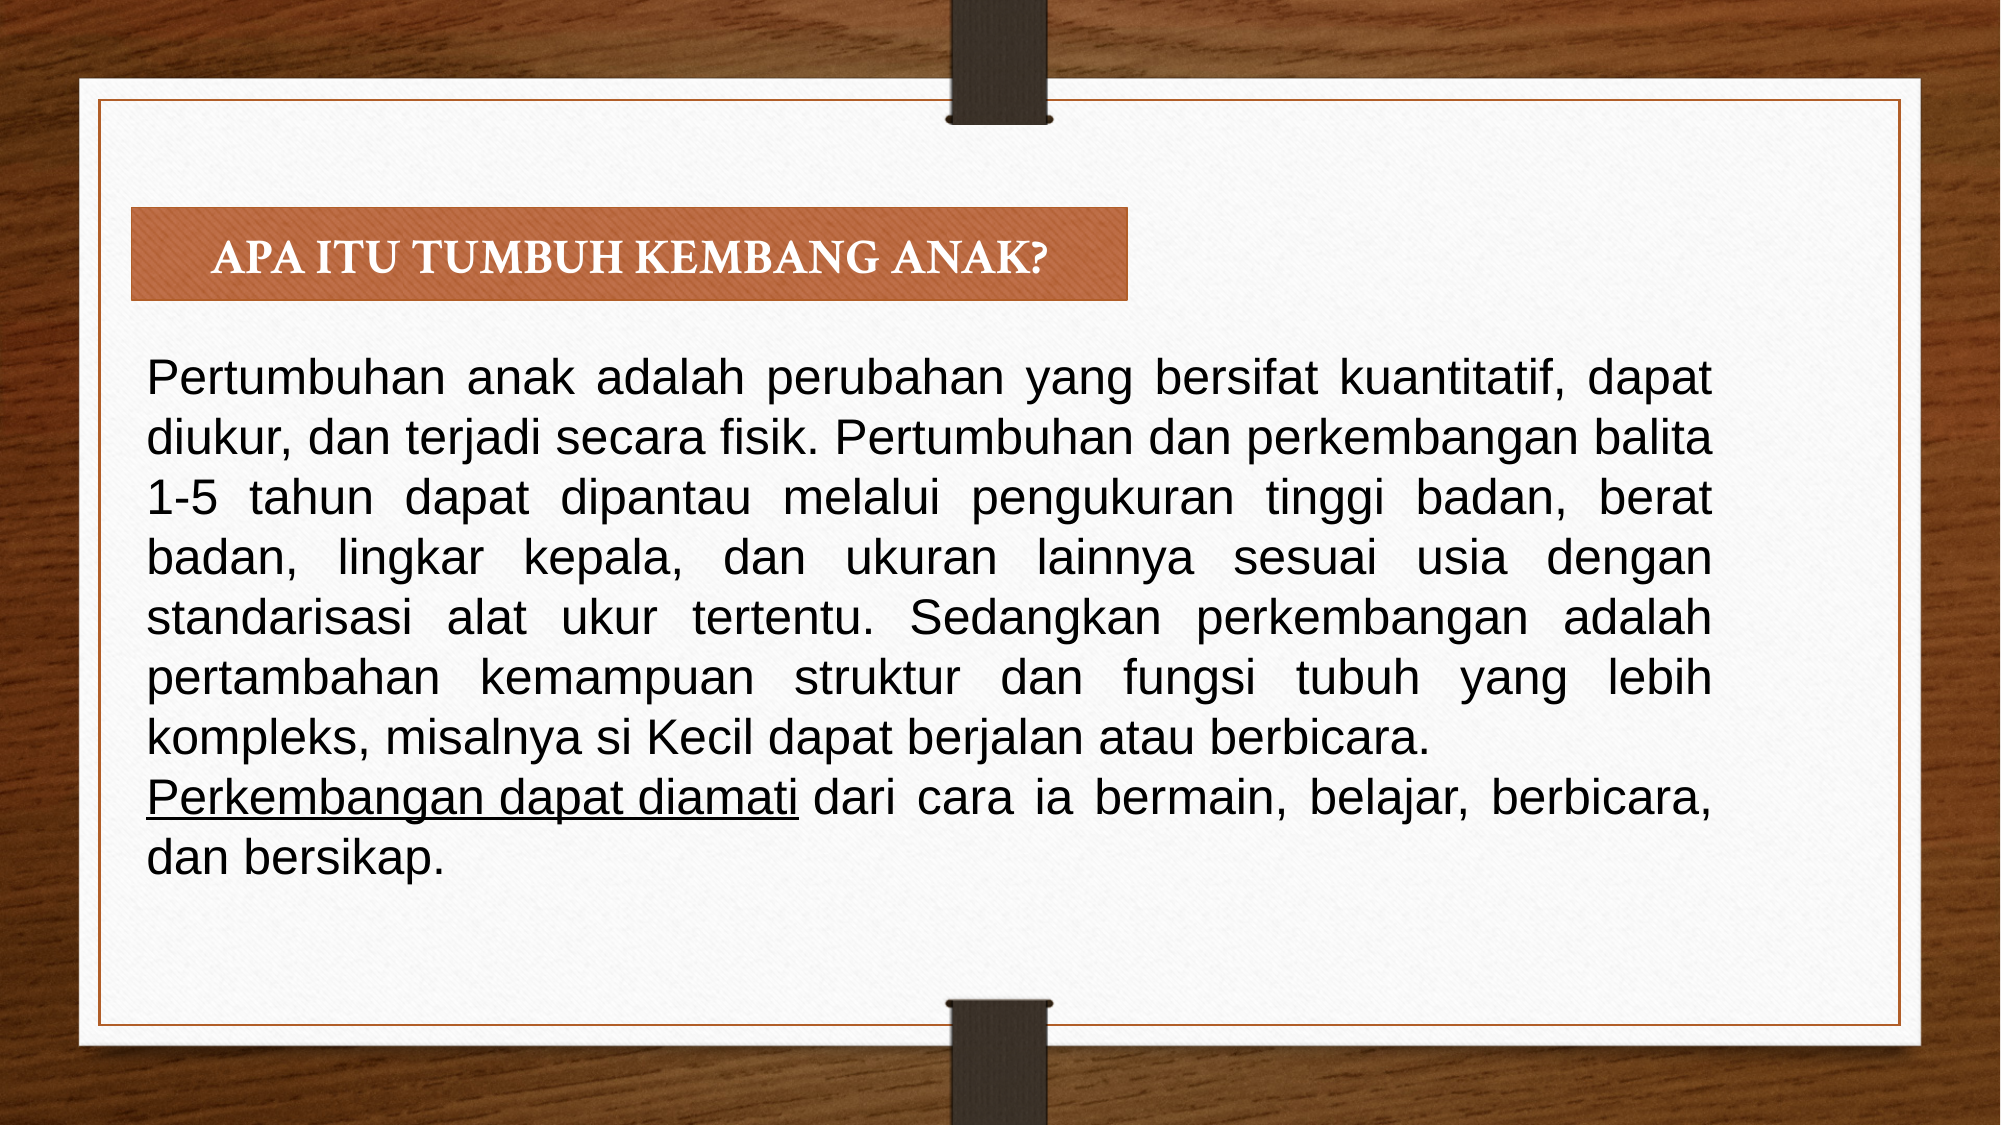

APA ITU TUMBUH KEMBANG ANAK?
Pertumbuhan anak adalah perubahan yang bersifat kuantitatif, dapat diukur, dan terjadi secara fisik. Pertumbuhan dan perkembangan balita 1-5 tahun dapat dipantau melalui pengukuran tinggi badan, berat badan, lingkar kepala, dan ukuran lainnya sesuai usia dengan standarisasi alat ukur tertentu. Sedangkan perkembangan adalah pertambahan kemampuan struktur dan fungsi tubuh yang lebih kompleks, misalnya si Kecil dapat berjalan atau berbicara.
Perkembangan dapat diamati dari cara ia bermain, belajar, berbicara, dan bersikap.